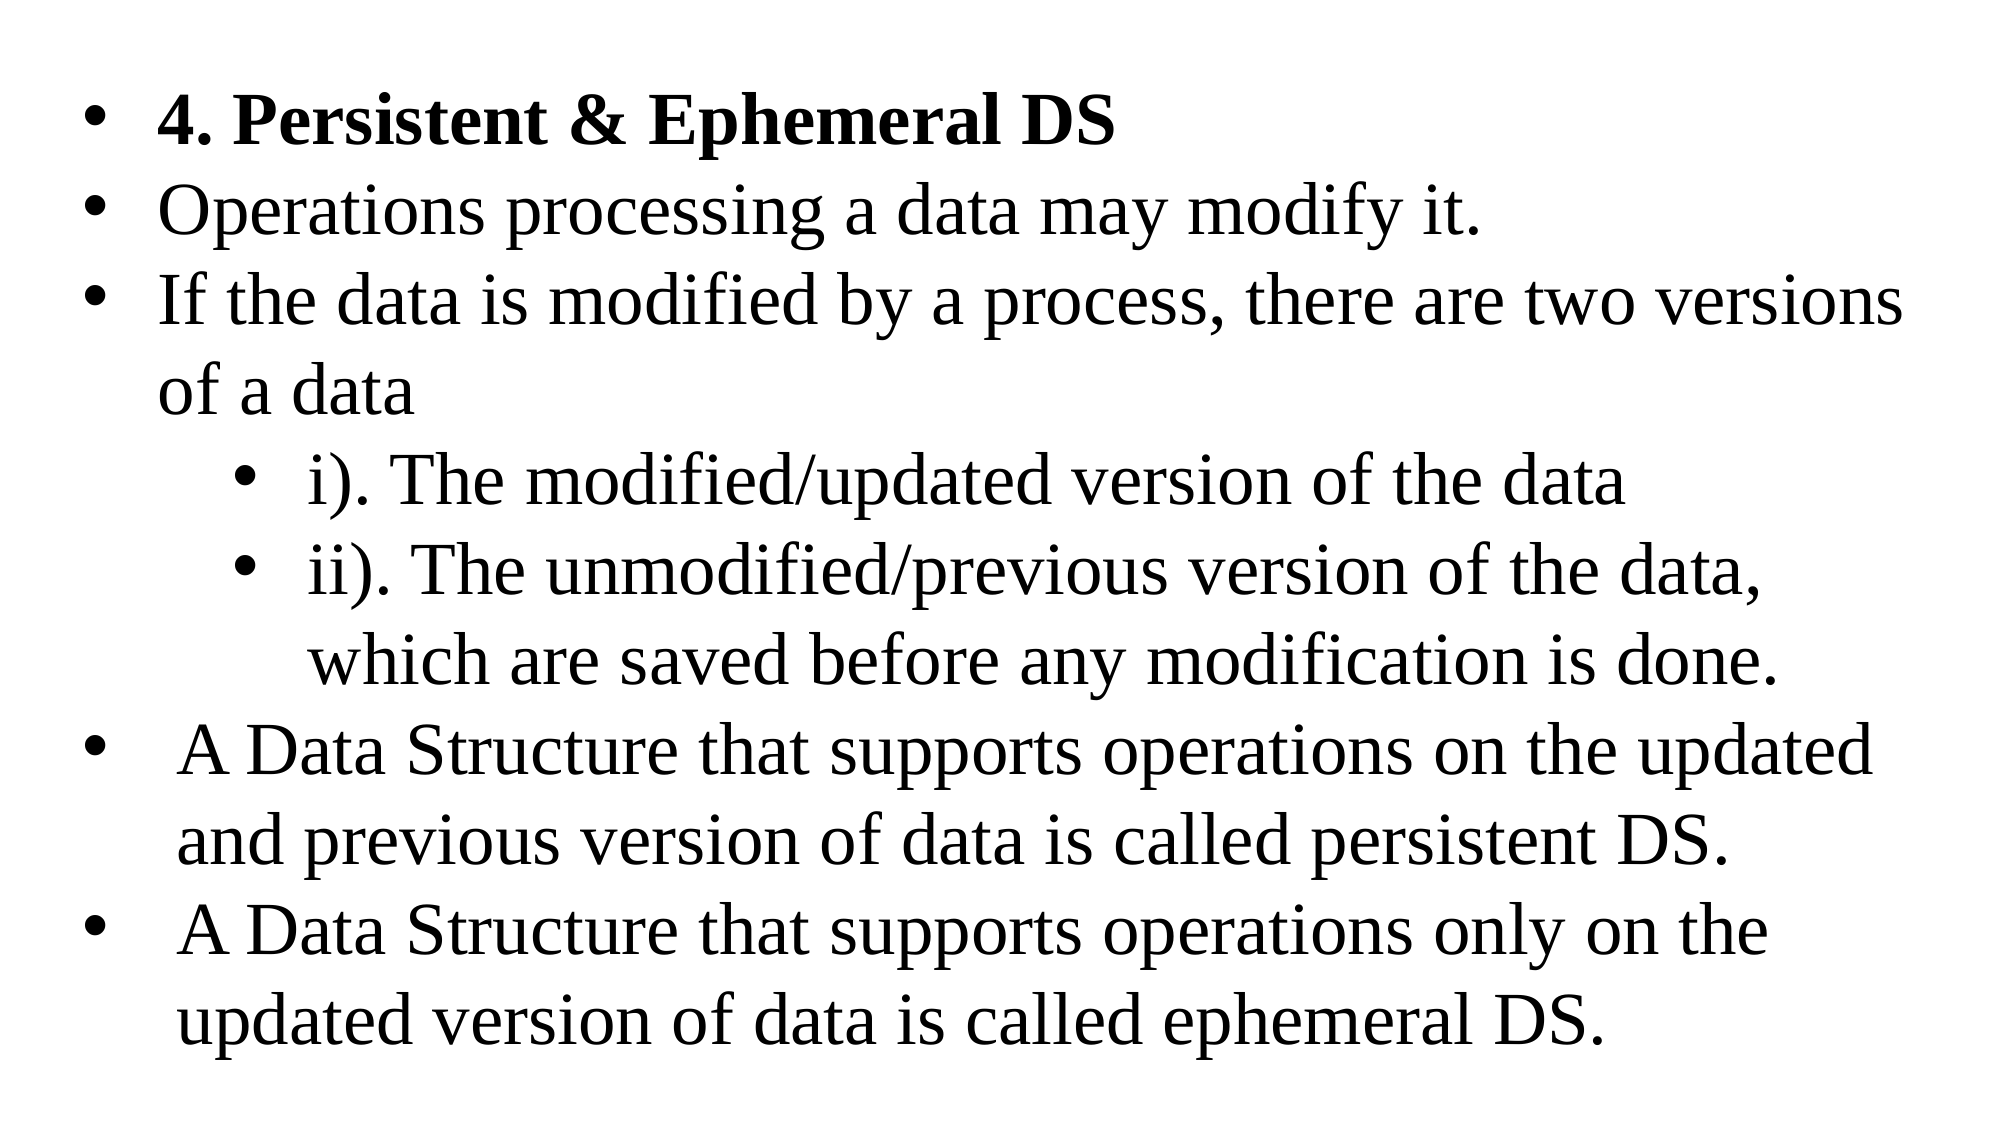

4. Persistent & Ephemeral DS
Operations processing a data may modify it.
If the data is modified by a process, there are two versions of a data
i). The modified/updated version of the data
ii). The unmodified/previous version of the data, which are saved before any modification is done.
A Data Structure that supports operations on the updated and previous version of data is called persistent DS.
A Data Structure that supports operations only on the updated version of data is called ephemeral DS.